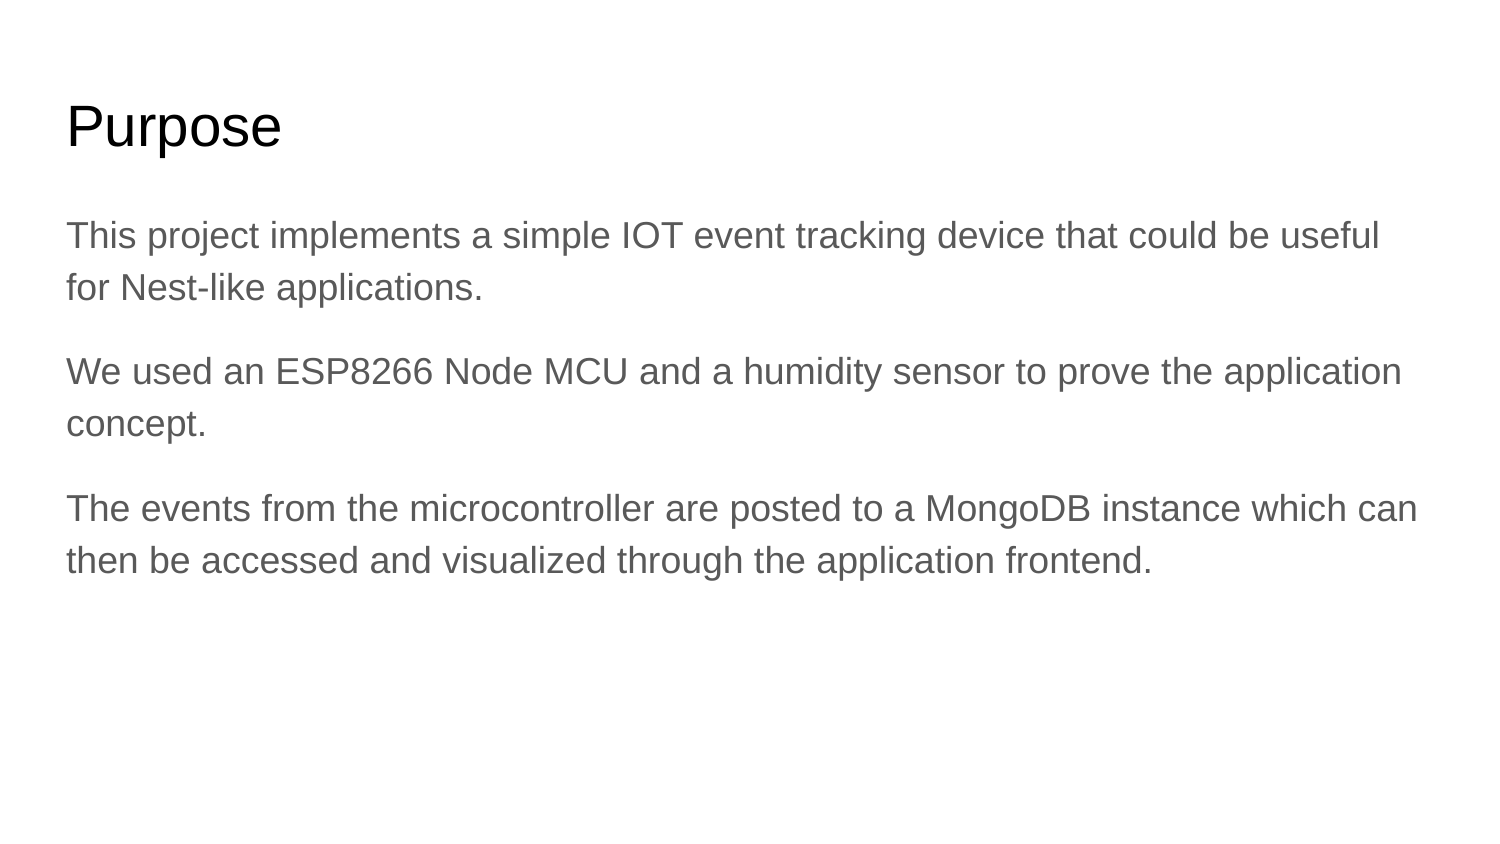

# Purpose
This project implements a simple IOT event tracking device that could be useful for Nest-like applications.
We used an ESP8266 Node MCU and a humidity sensor to prove the application concept.
The events from the microcontroller are posted to a MongoDB instance which can then be accessed and visualized through the application frontend.